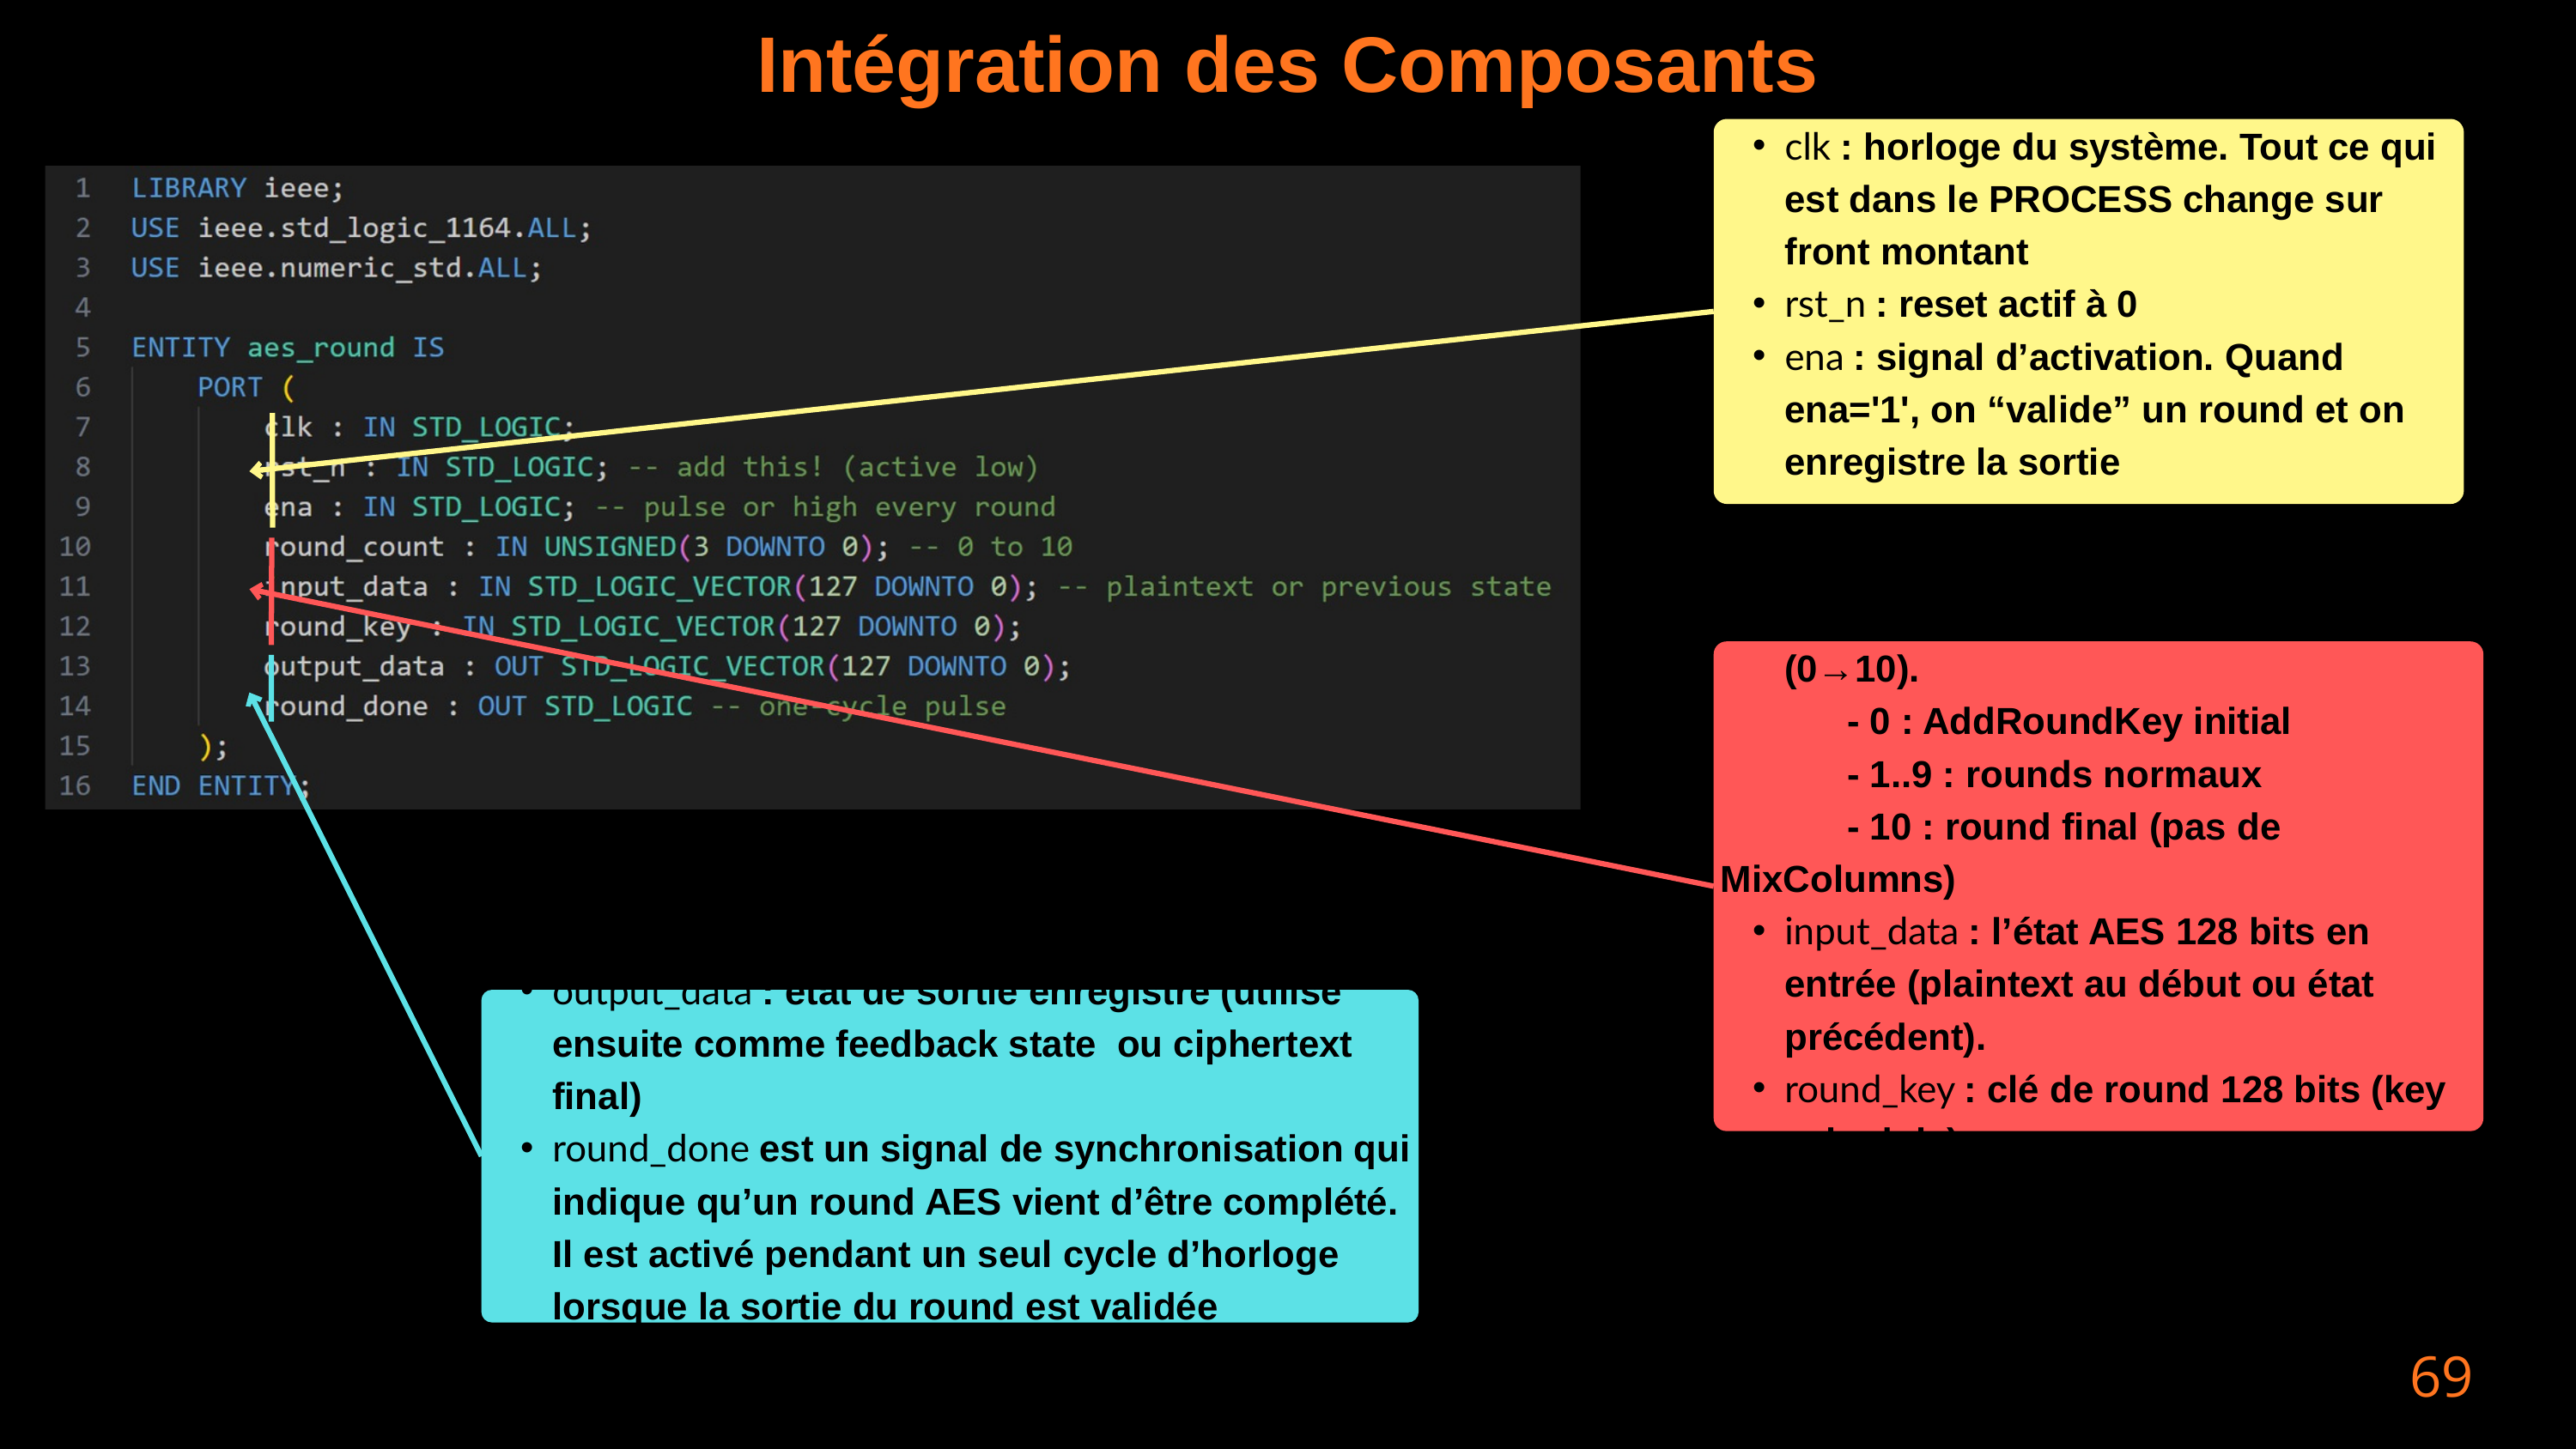

Intégration des Composants

clk : horloge du système. Tout ce qui est dans le PROCESS change sur front montant
rst_n : reset actif à 0
ena : signal d’activation. Quand ena='1', on “valide” un round et on enregistre la sortie

round_count : compteur de round (0→10).
            - 0 : AddRoundKey initial
            - 1..9 : rounds normaux
            - 10 : round final (pas de MixColumns)
input_data : l’état AES 128 bits en entrée (plaintext au début ou état précédent).
round_key : clé de round 128 bits (key schedule)

output_data : état de sortie enregistré (utilisé ensuite comme feedback state  ou ciphertext final)
round_done est un signal de synchronisation qui indique qu’un round AES vient d’être complété. Il est activé pendant un seul cycle d’horloge lorsque la sortie du round est validée
69